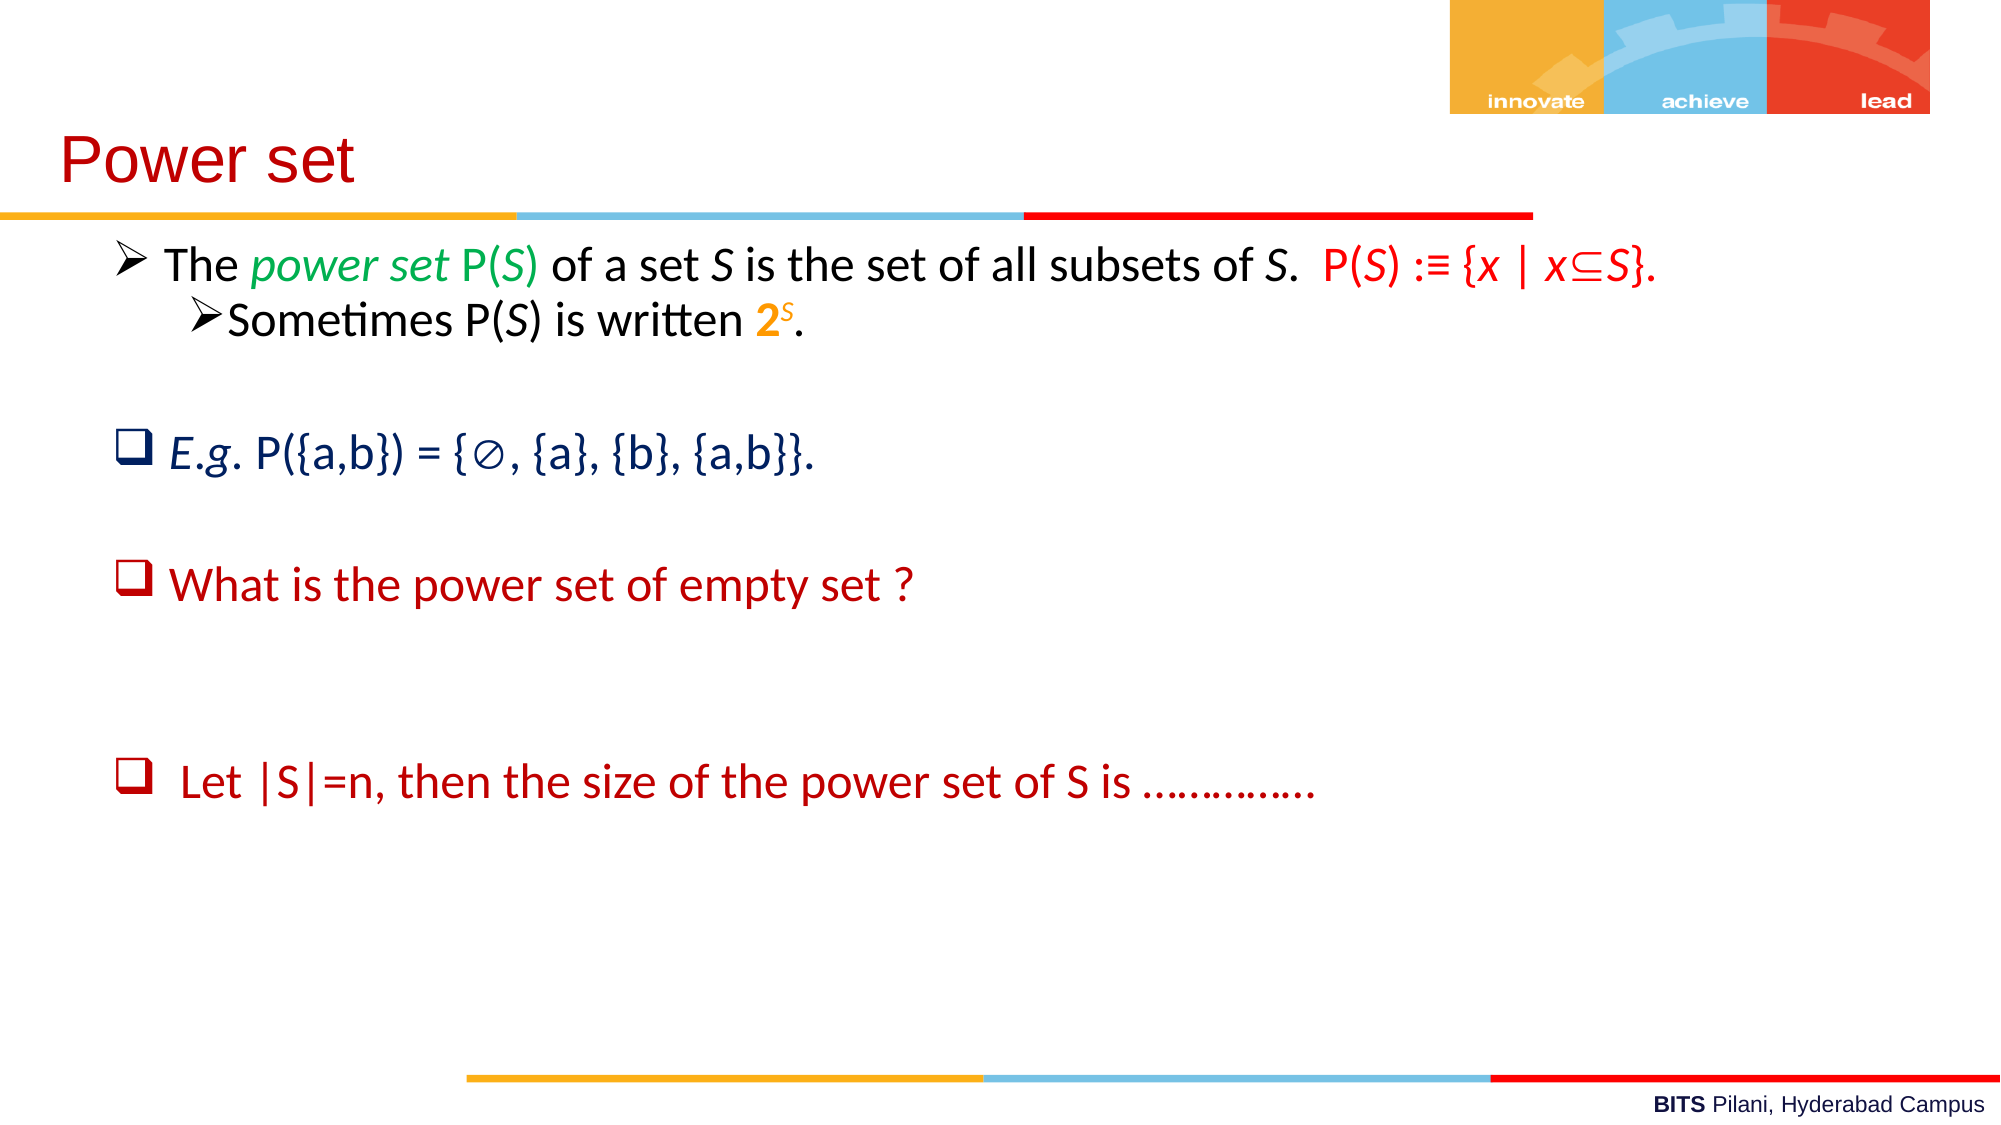

Power set
 The power set P(S) of a set S is the set of all subsets of S.  P(S) :≡ {x | x⊆S}.
Sometimes P(S) is written 2S.

 E.g. P({a,b}) = {∅, {a}, {b}, {a,b}}.

 What is the power set of empty set ?

  Let |S|=n, then the size of the power set of S is ……………